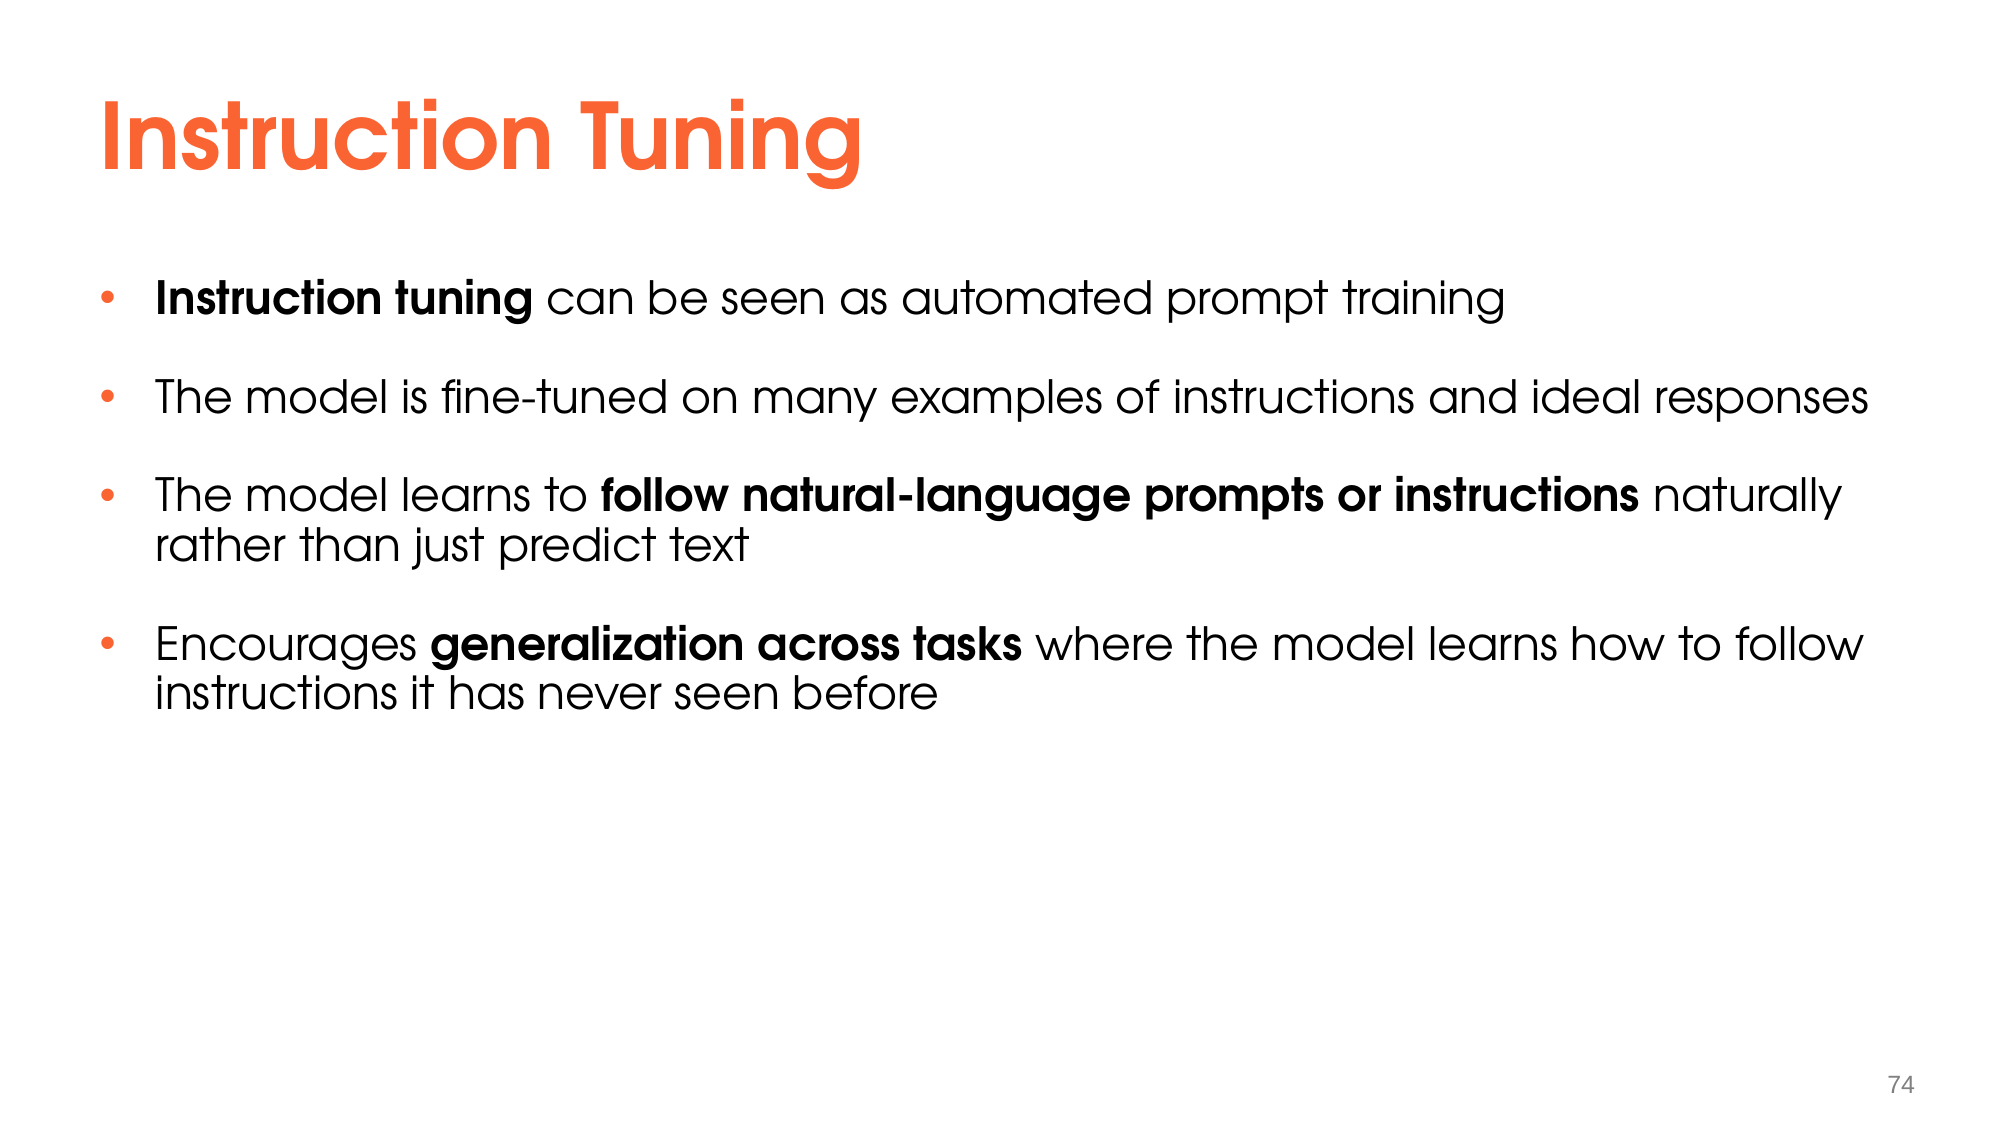

# Instruction Tuning
Instruction tuning can be seen as automated prompt training

The model is fine-tuned on many examples of instructions and ideal responses
The model learns to follow natural-language prompts or instructions naturally rather than just predict text
Encourages generalization across tasks where the model learns how to follow instructions it has never seen before

74